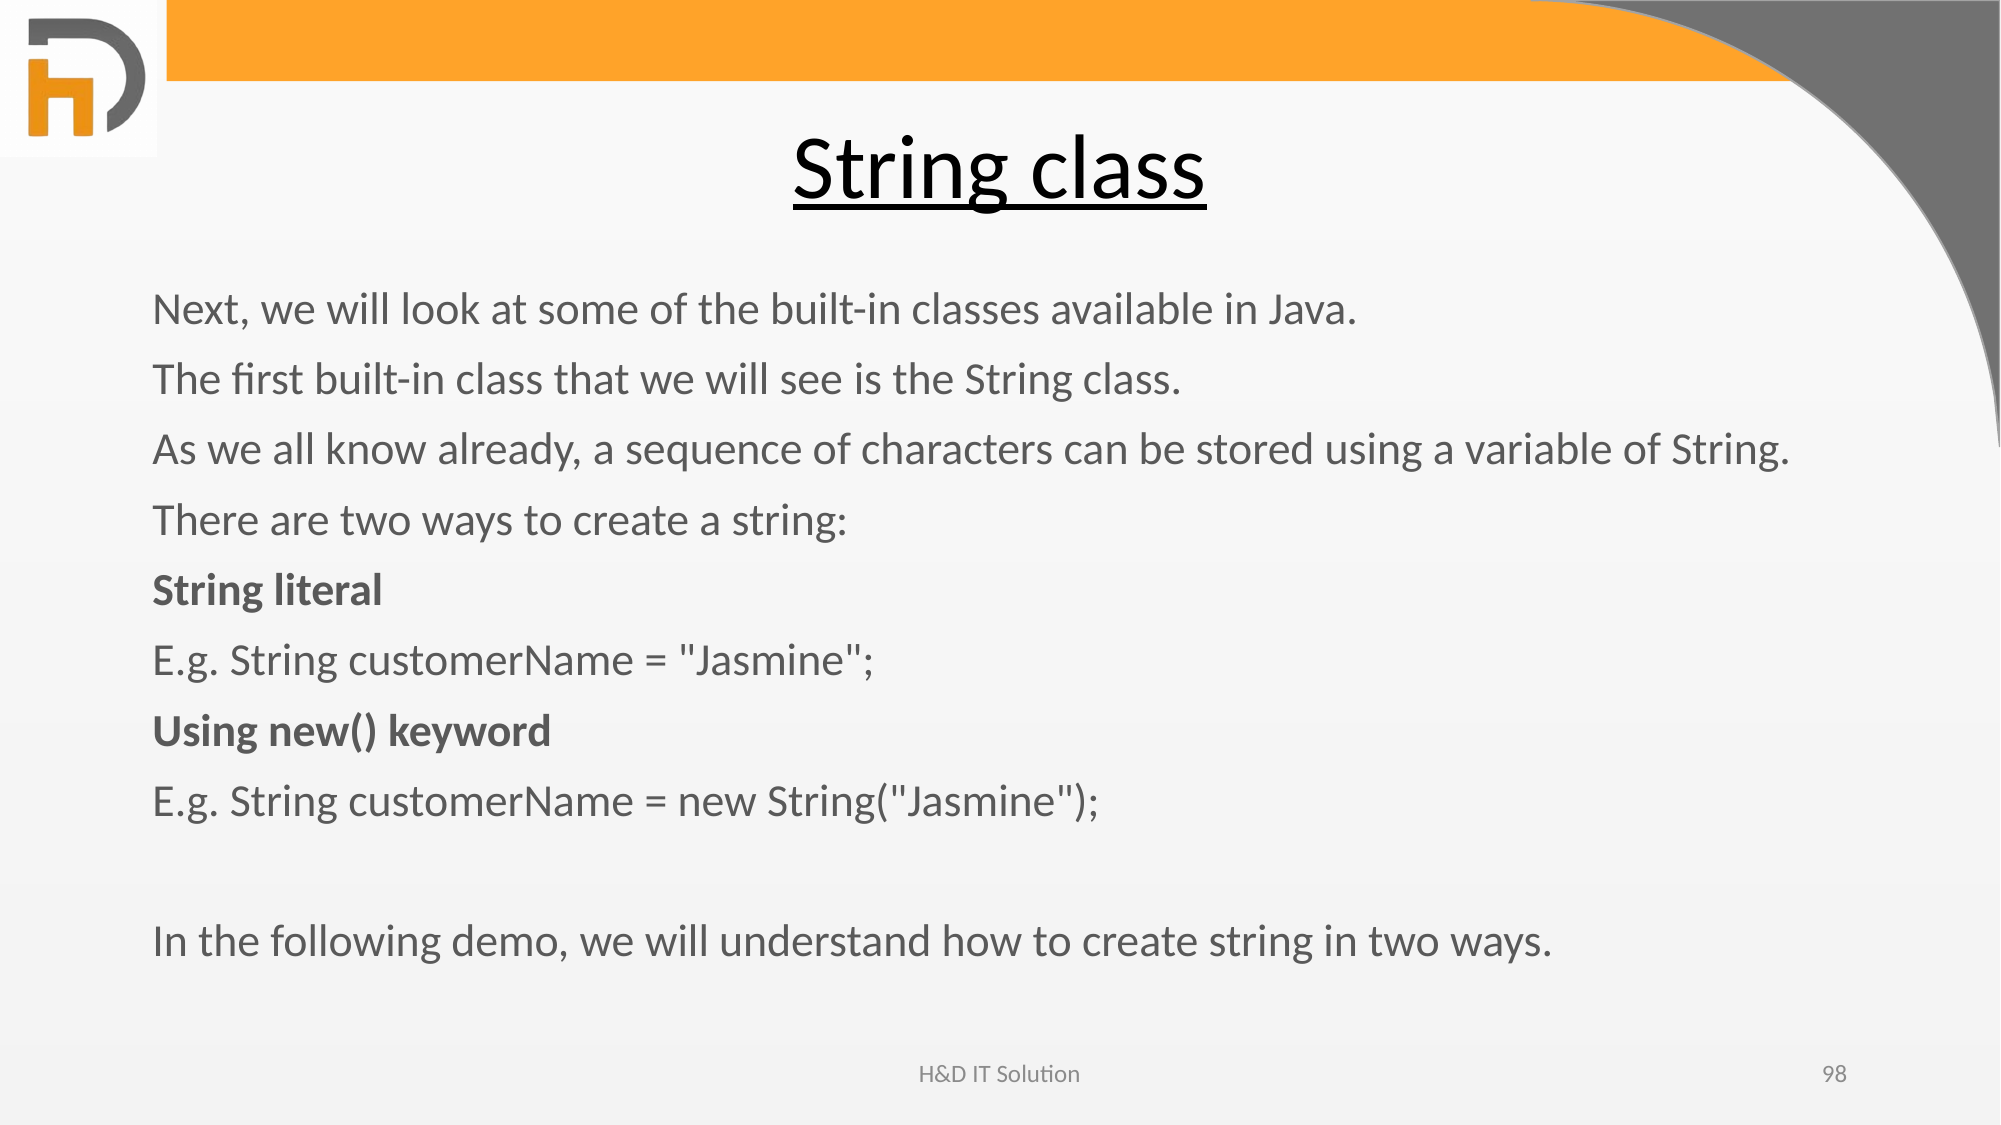

# String class
Next, we will look at some of the built-in classes available in Java.
The first built-in class that we will see is the String class.
As we all know already, a sequence of characters can be stored using a variable of String.
There are two ways to create a string:
String literal
E.g. String customerName = "Jasmine";
Using new() keyword
E.g. String customerName = new String("Jasmine");

In the following demo, we will understand how to create string in two ways.

H&D IT Solution
98